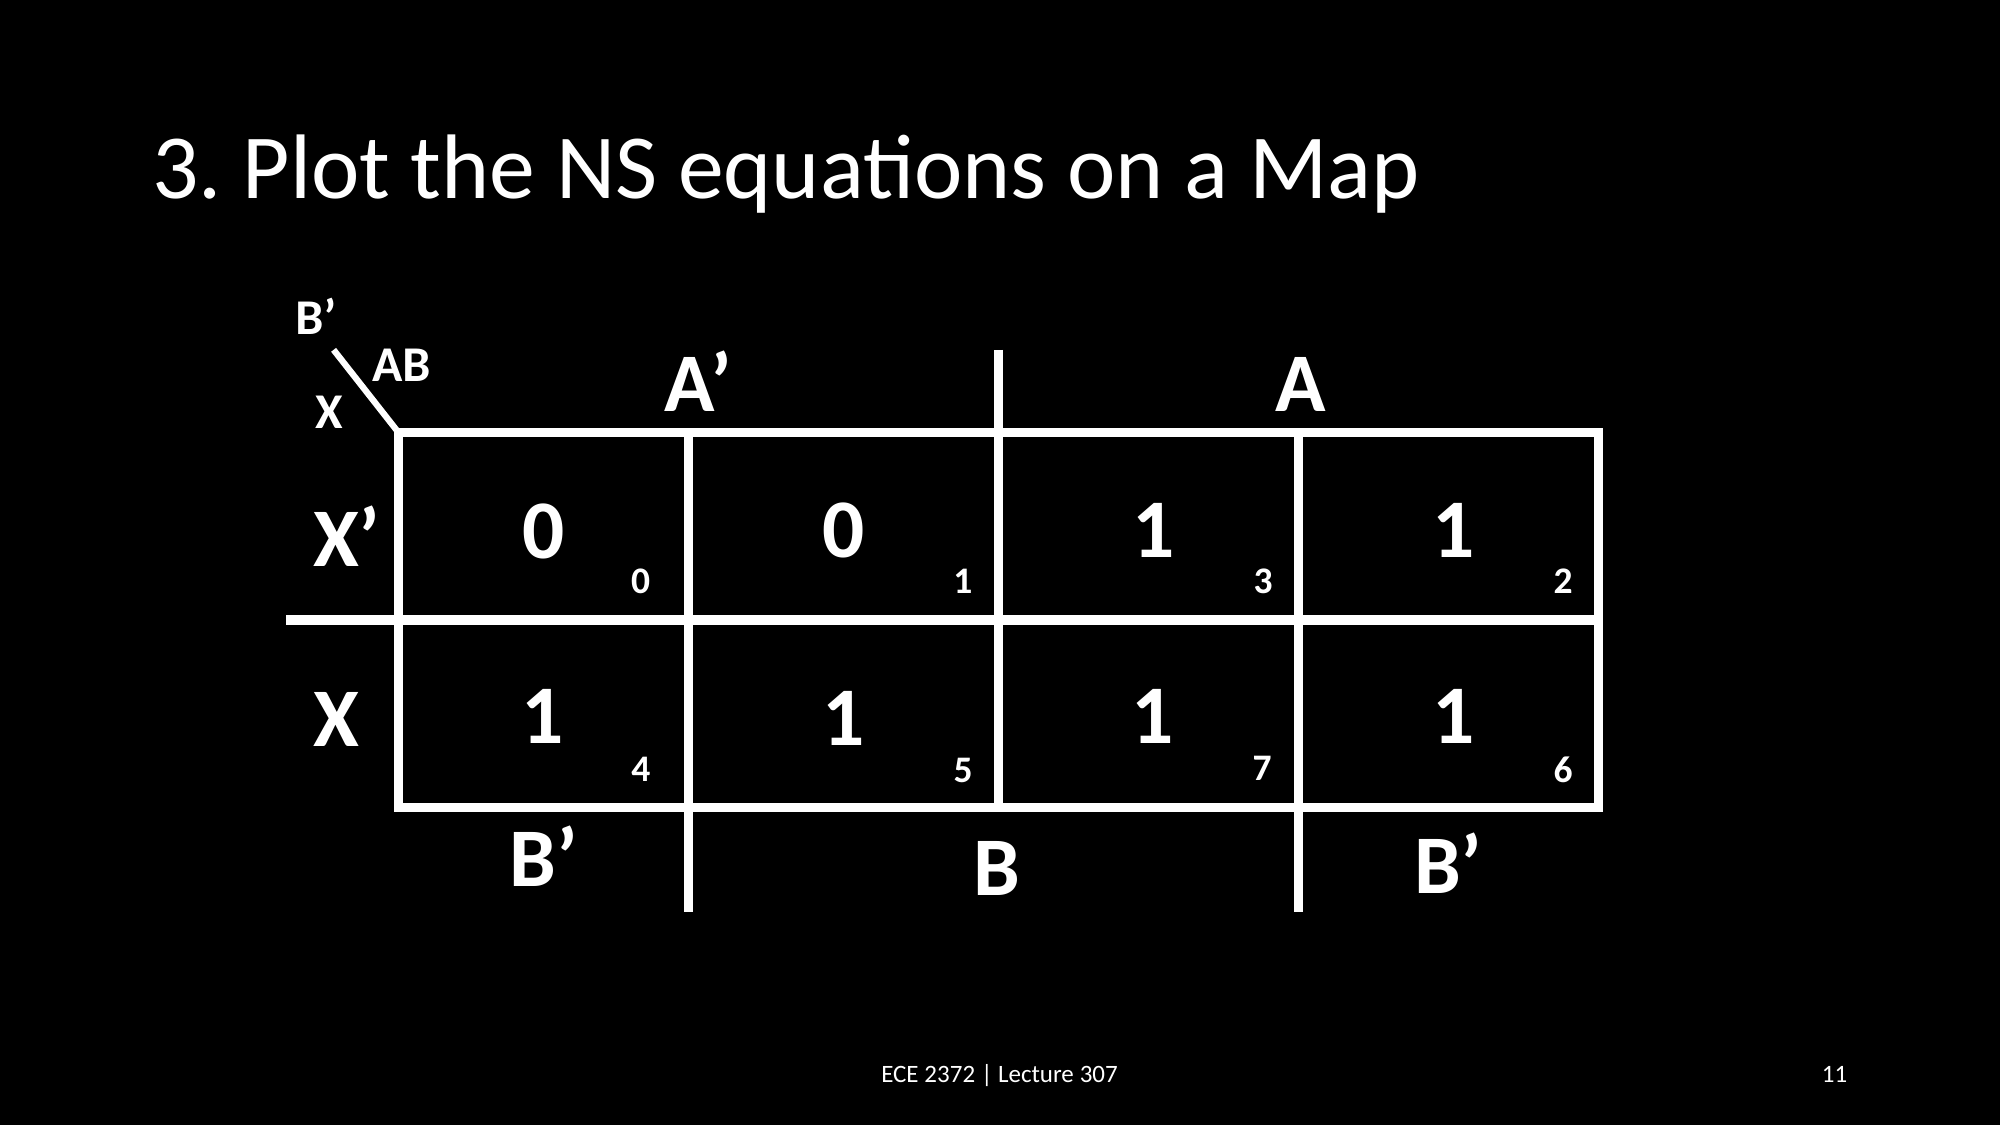

# 3. Plot the NS equations on a Map
B’
AB

X
A
X
B
A’
X’
B’
B’
0
1
3
2
7
4
5
6
0
1
1
0
1
1
1
1
ECE 2372 | Lecture 307
11